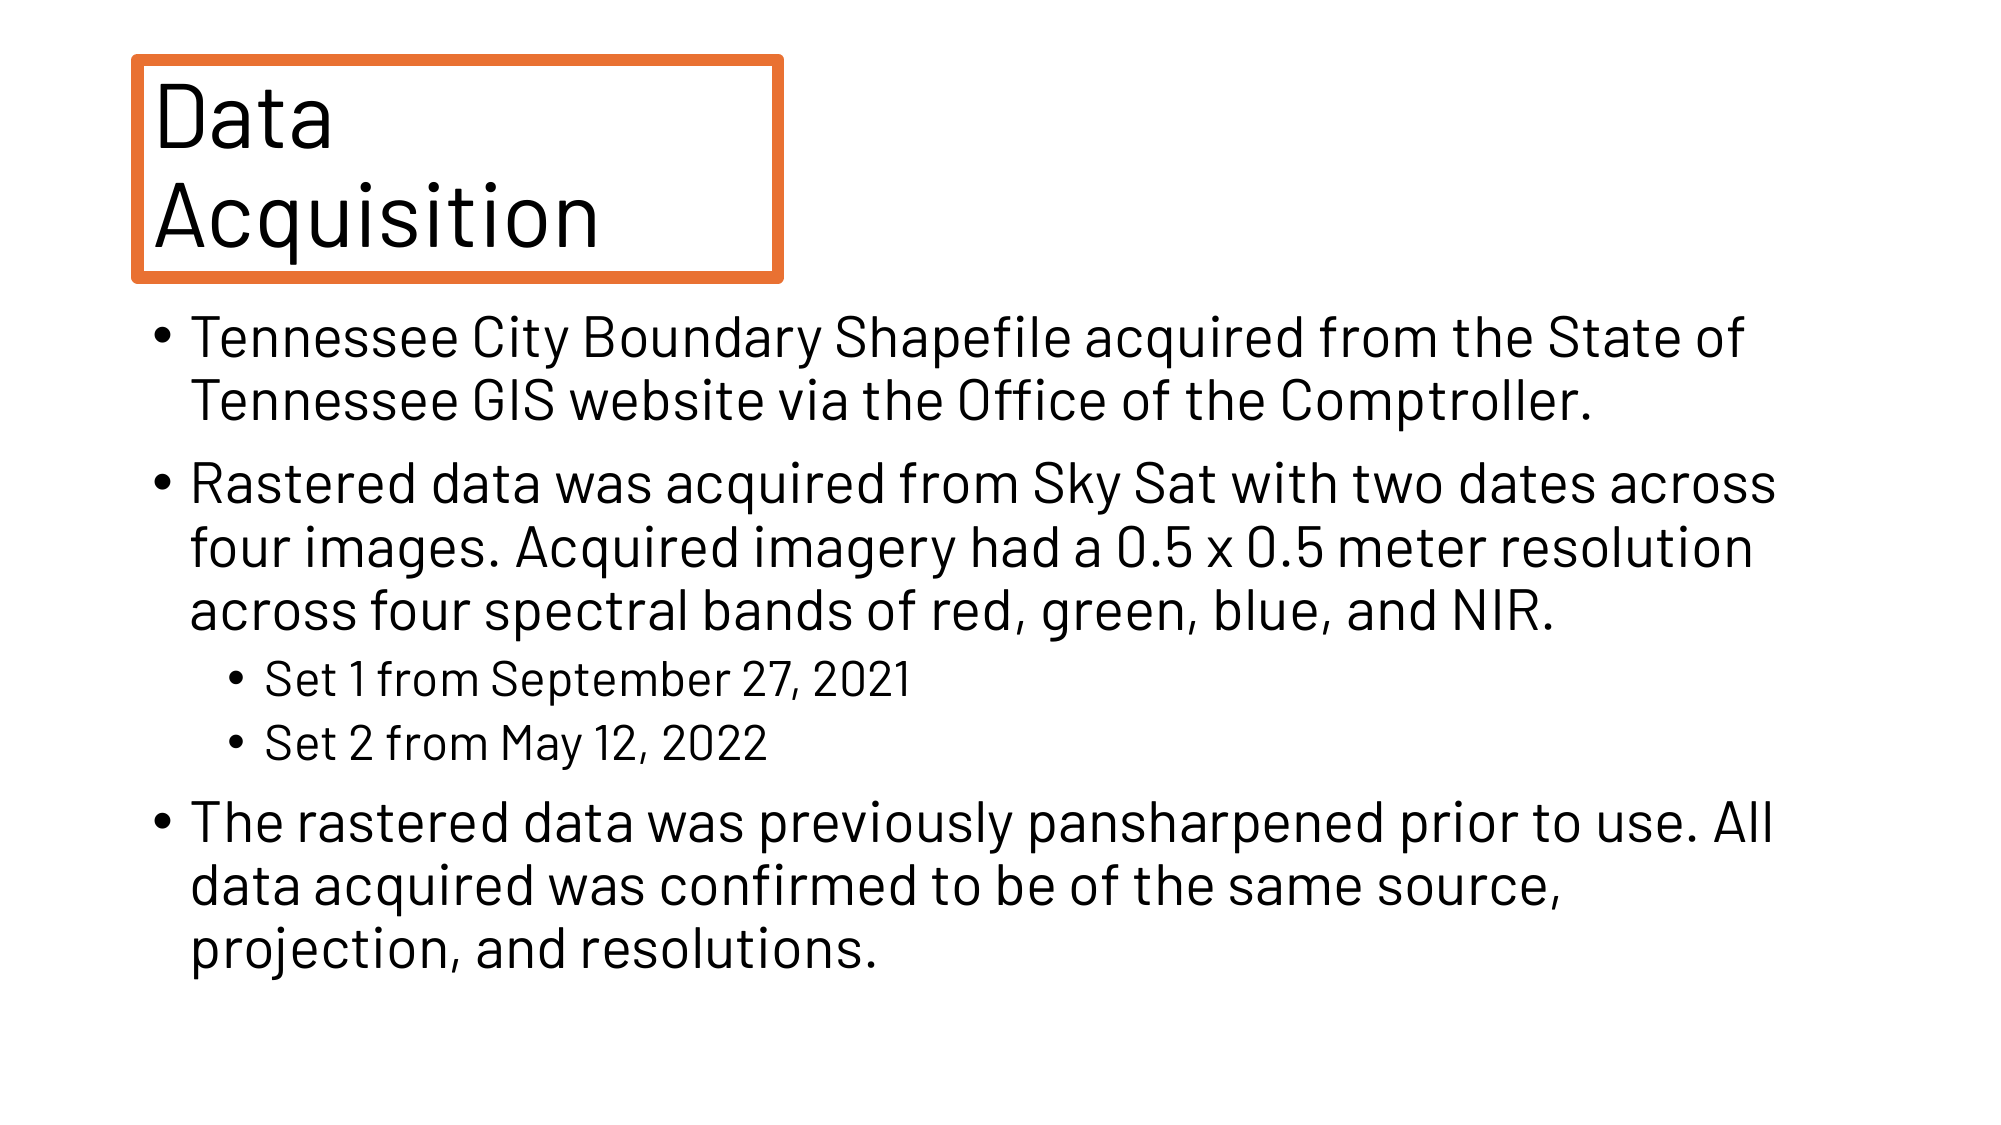

# Data Acquisition
Tennessee City Boundary Shapefile acquired from the State of Tennessee GIS website via the Office of the Comptroller.
Rastered data was acquired from Sky Sat with two dates across four images. Acquired imagery had a 0.5 x 0.5 meter resolution across four spectral bands of red, green, blue, and NIR.
Set 1 from September 27, 2021
Set 2 from May 12, 2022
The rastered data was previously pansharpened prior to use. All data acquired was confirmed to be of the same source, projection, and resolutions.